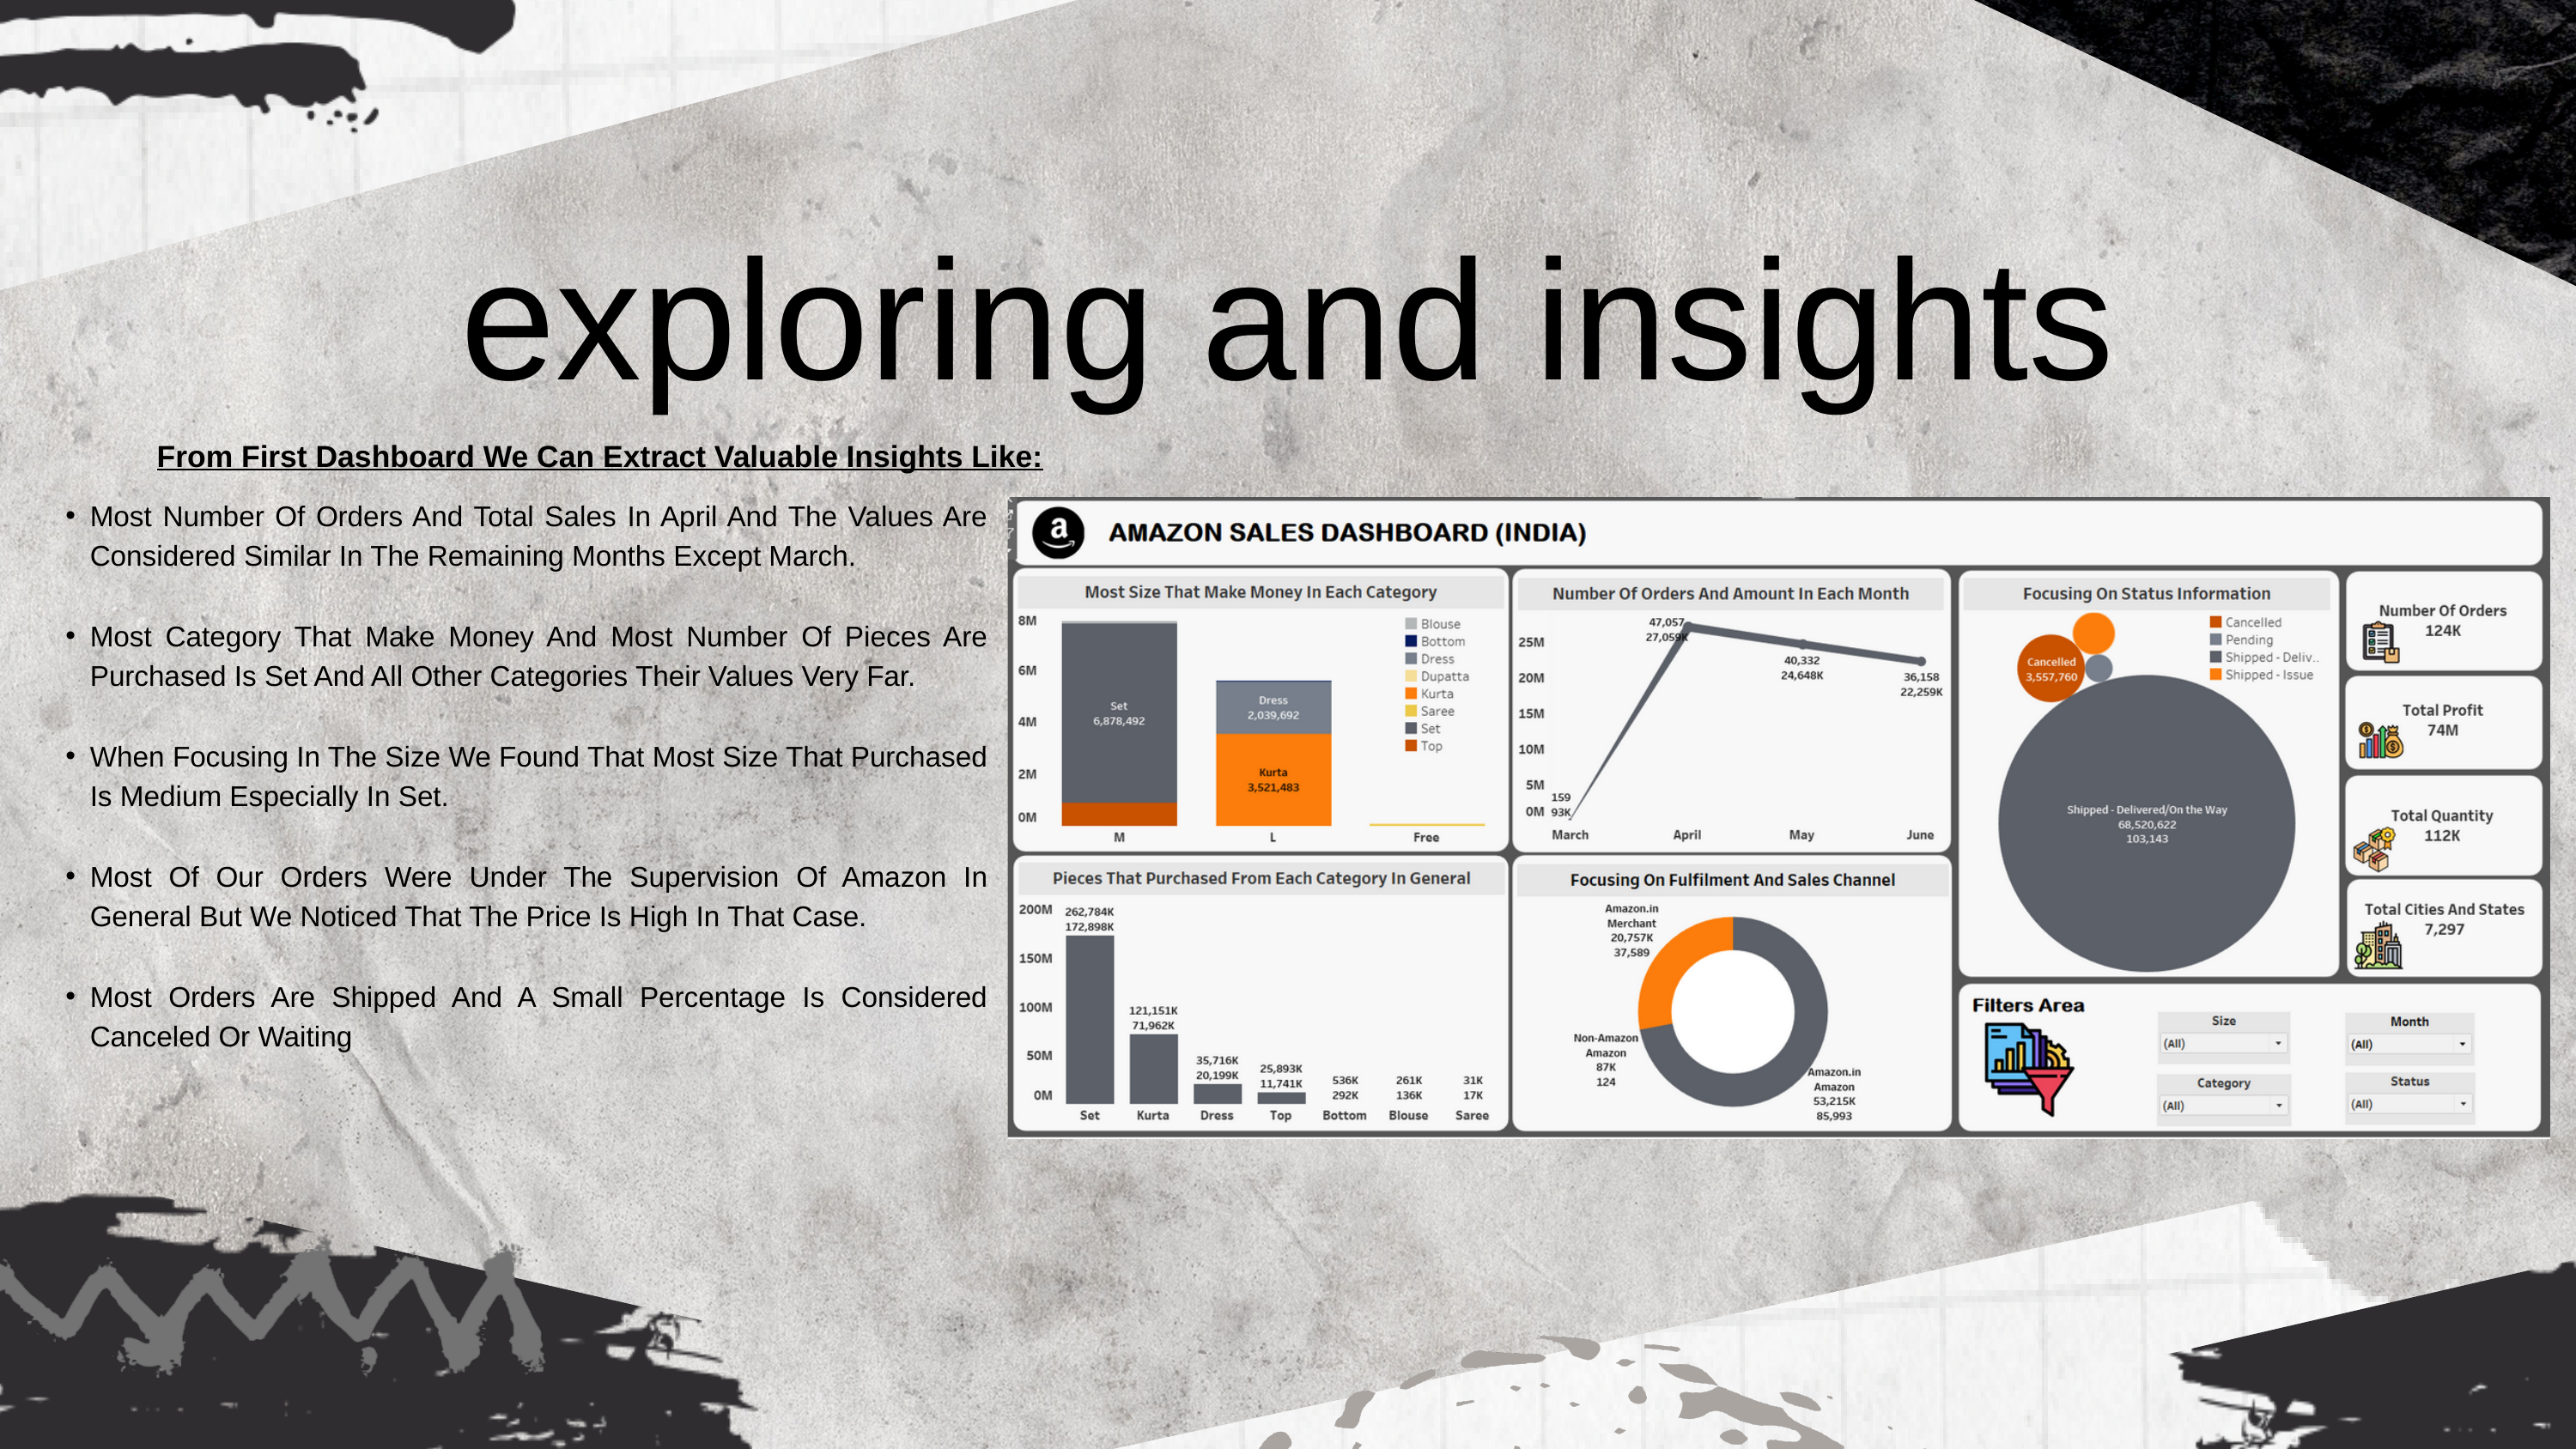

exploring and insights
From First Dashboard We Can Extract Valuable Insights Like:
Most Number Of Orders And Total Sales In April And The Values Are Considered Similar In The Remaining Months Except March.

Most Category That Make Money And Most Number Of Pieces Are Purchased Is Set And All Other Categories Their Values Very Far.

When Focusing In The Size We Found That Most Size That Purchased Is Medium Especially In Set.

Most Of Our Orders Were Under The Supervision Of Amazon In General But We Noticed That The Price Is High In That Case.

Most Orders Are Shipped And A Small Percentage Is Considered Canceled Or Waiting